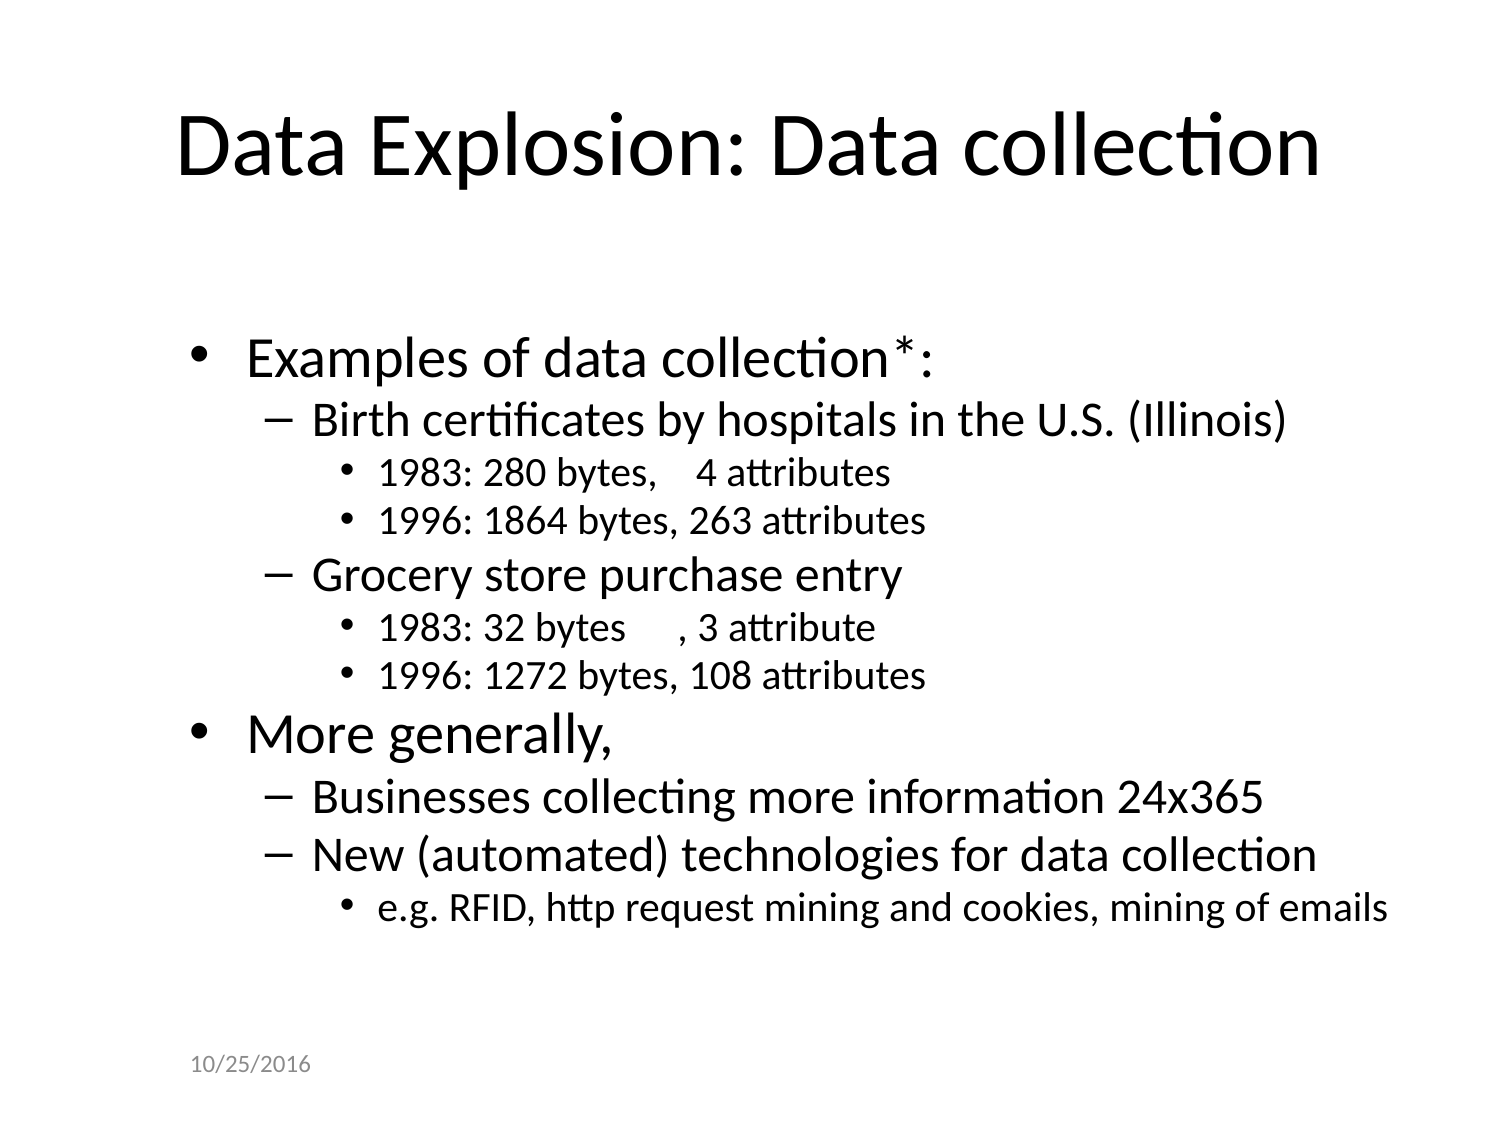

# Data Explosion: Data collection
Examples of data collection*:
Birth certificates by hospitals in the U.S. (Illinois)
1983: 280 bytes,    4 attributes
1996: 1864 bytes, 263 attributes
Grocery store purchase entry
1983: 32 bytes	, 3 attribute
1996: 1272 bytes, 108 attributes
More generally,
Businesses collecting more information 24x365
New (automated) technologies for data collection
e.g. RFID, http request mining and cookies, mining of emails

10/25/2016